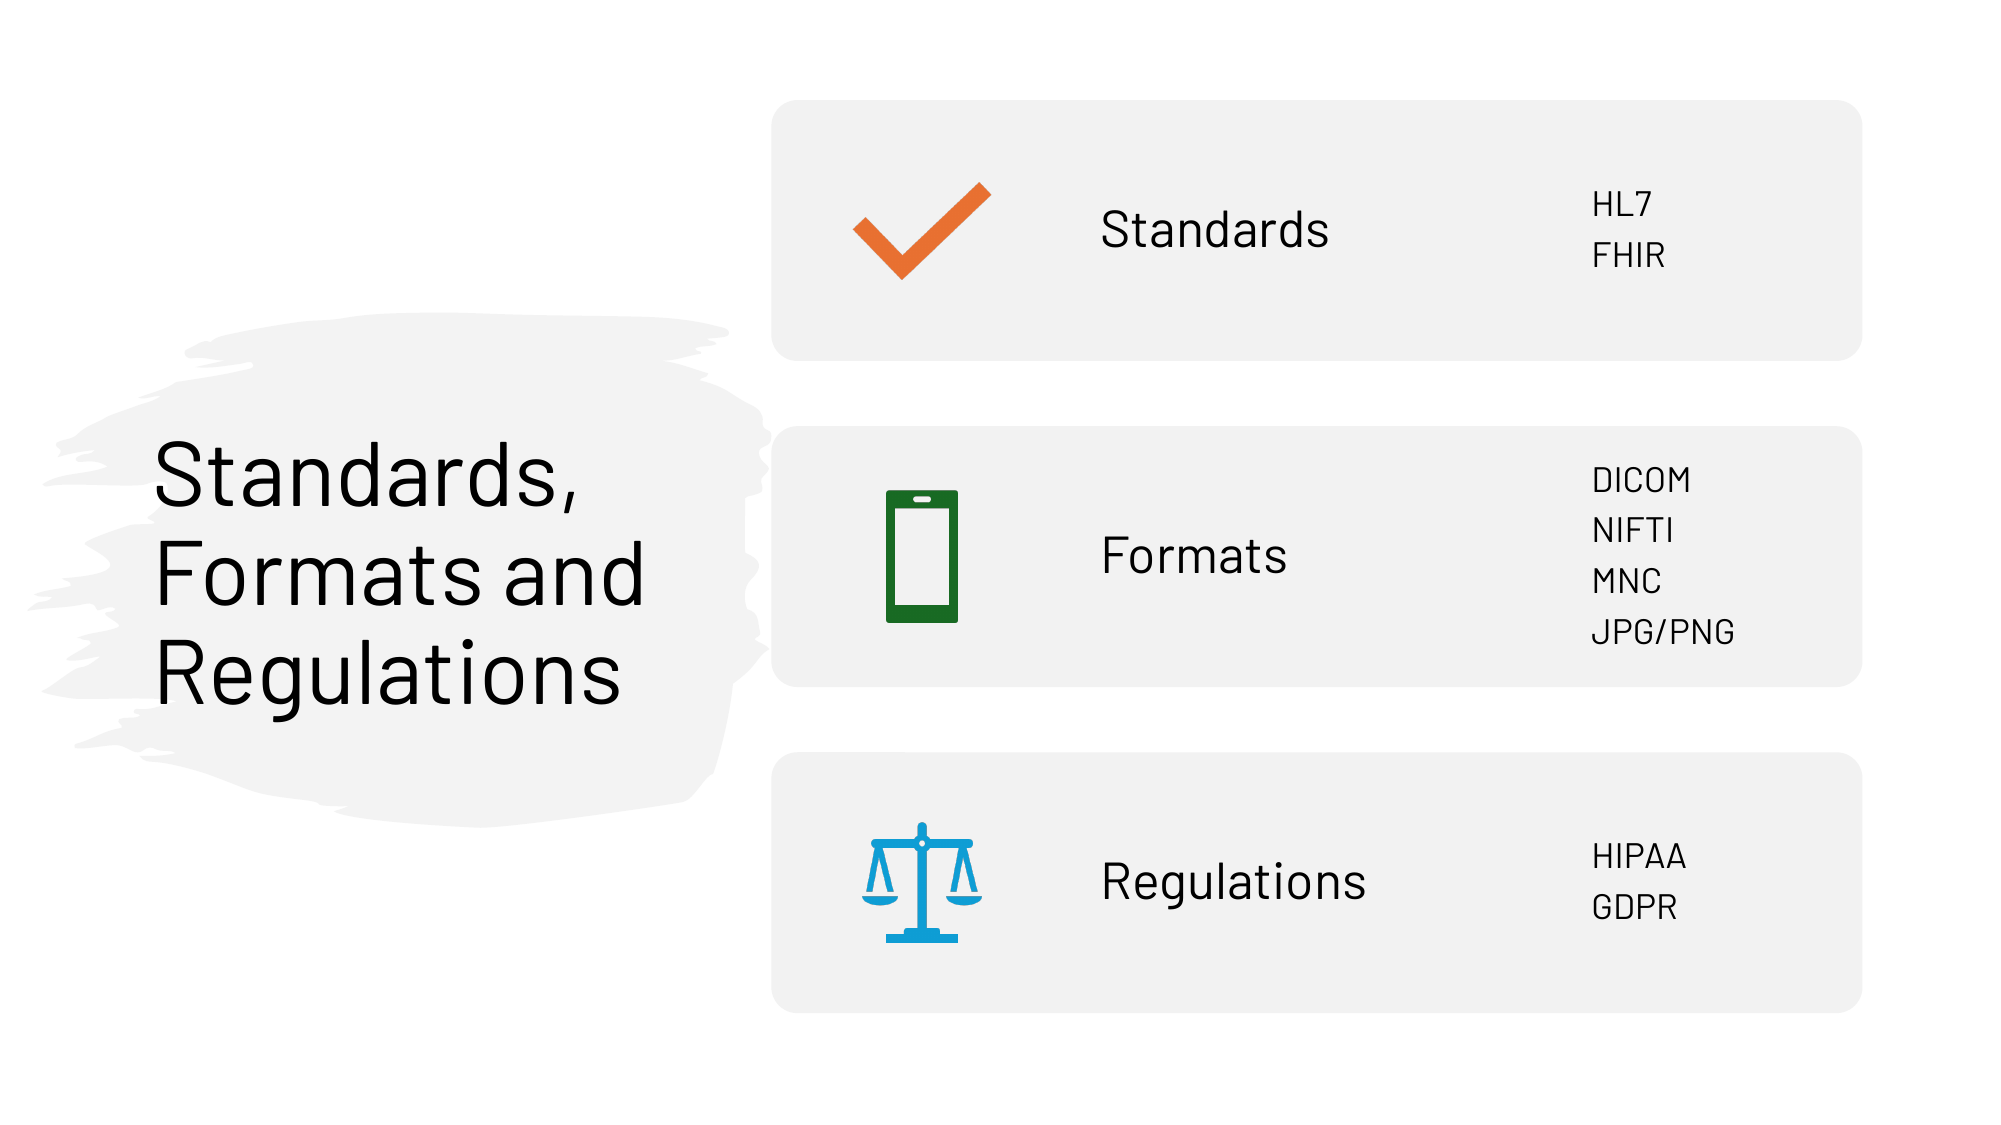

Standards
HL7
FHIR
Formats
DICOM
NIFTI
MNC
JPG/PNG
Regulations
HIPAA
GDPR
# Standards, Formats and Regulations